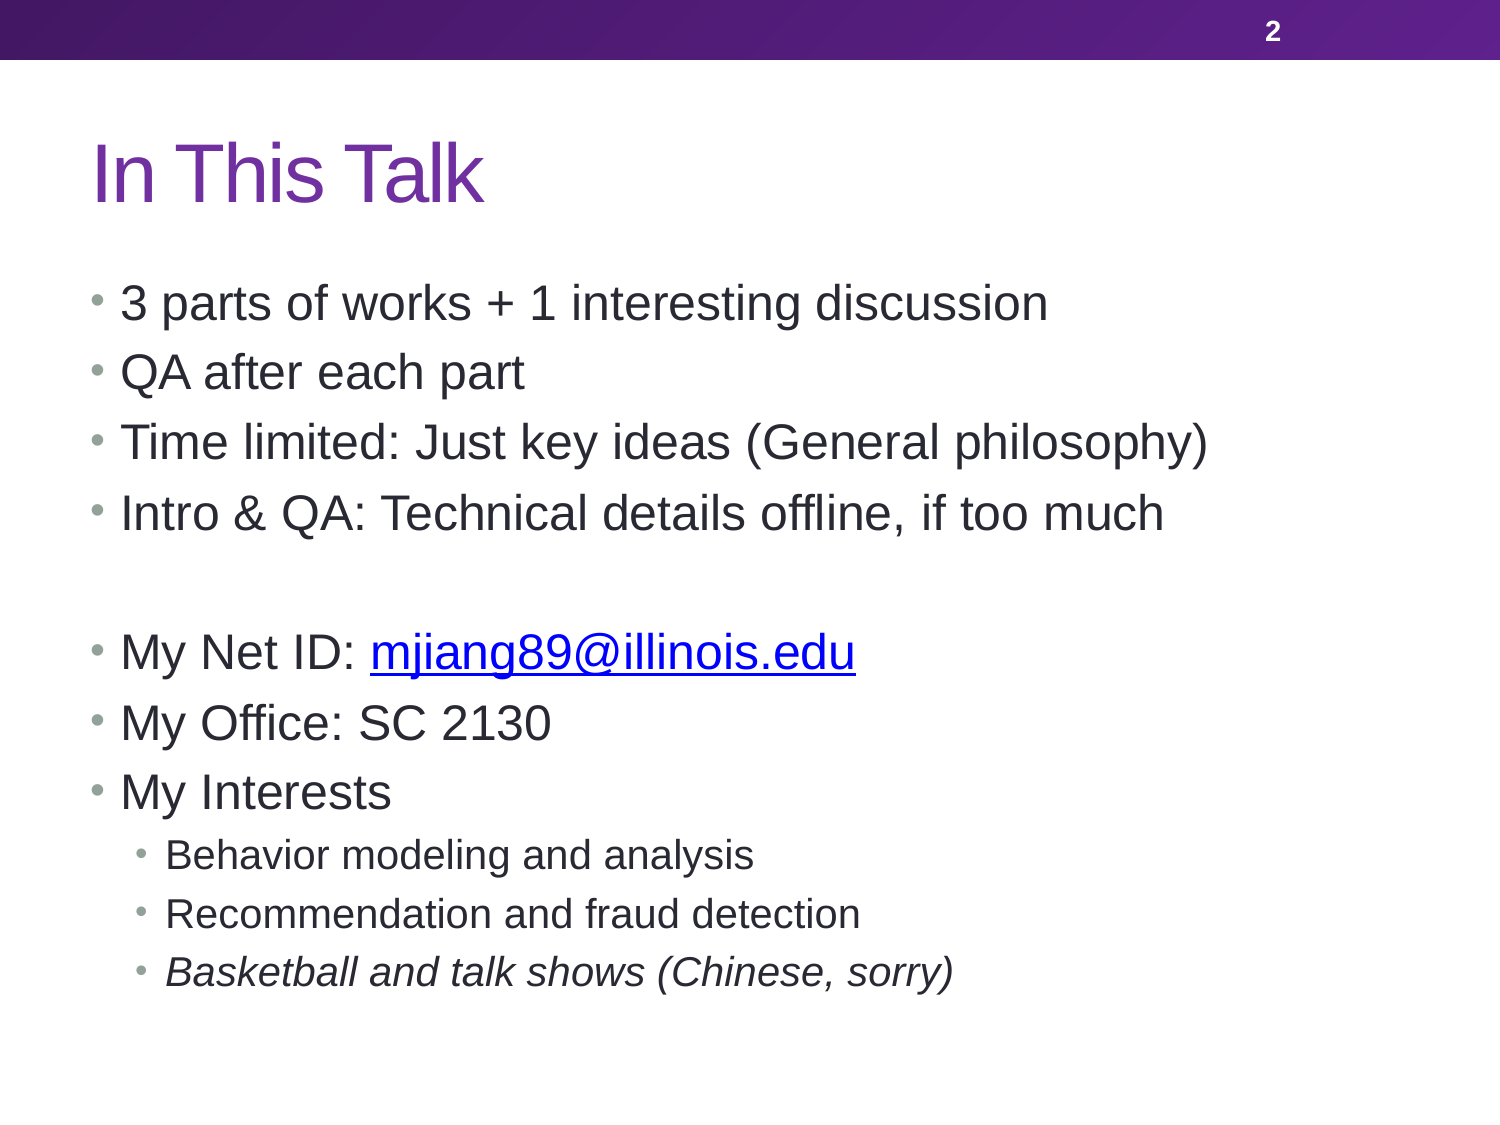

2
# In This Talk
3 parts of works + 1 interesting discussion
QA after each part
Time limited: Just key ideas (General philosophy)
Intro & QA: Technical details offline, if too much

My Net ID: mjiang89@illinois.edu
My Office: SC 2130
My Interests
Behavior modeling and analysis
Recommendation and fraud detection
Basketball and talk shows (Chinese, sorry)